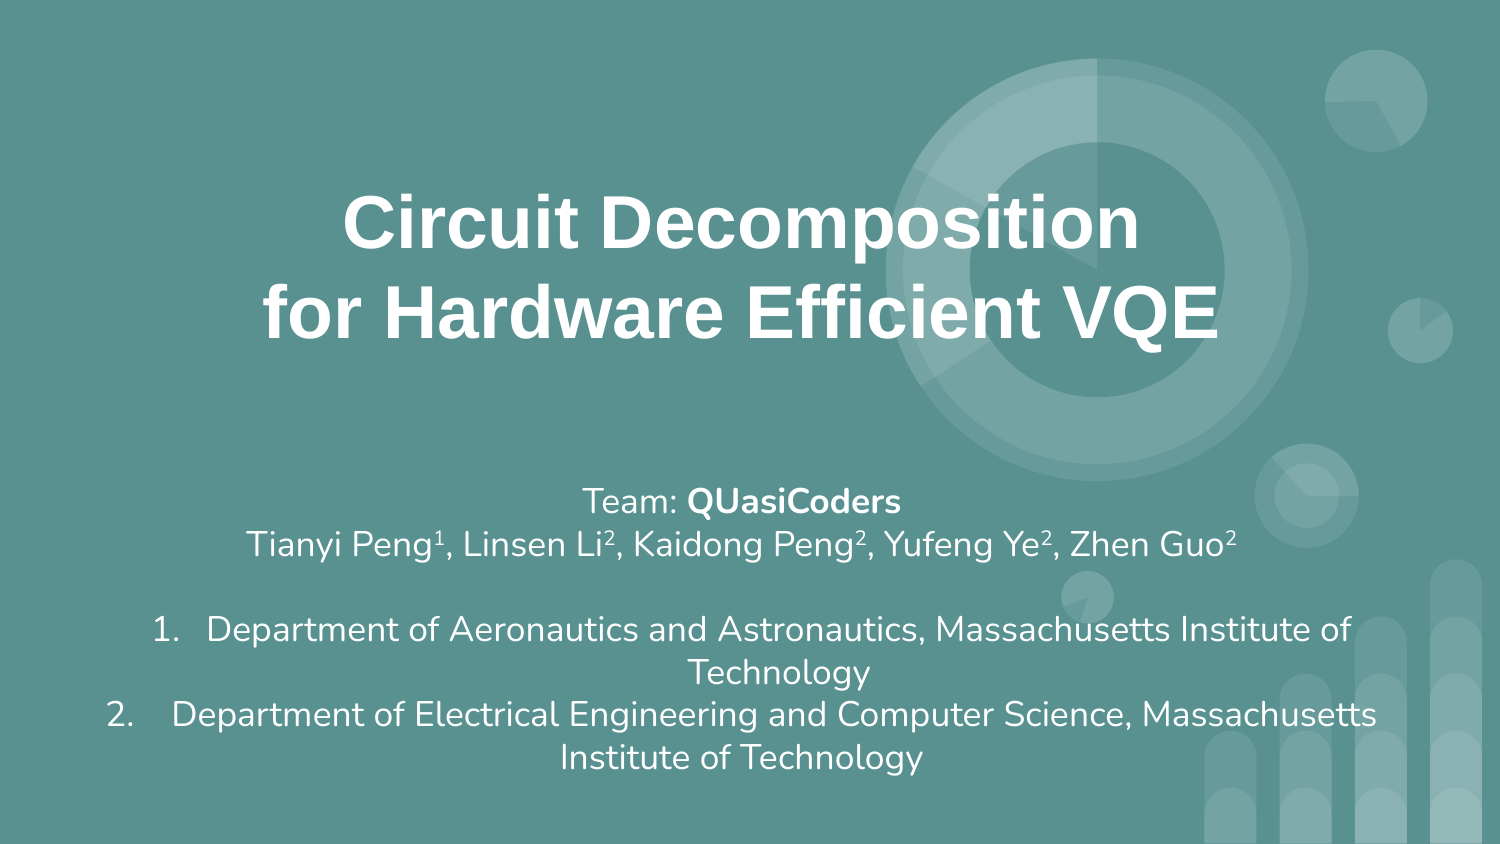

# Circuit Decomposition
for Hardware Efficient VQE
Team: QUasiCoders
Tianyi Peng1, Linsen Li2, Kaidong Peng2, Yufeng Ye2, Zhen Guo2

Department of Aeronautics and Astronautics, Massachusetts Institute of Technology
2.    Department of Electrical Engineering and Computer Science, Massachusetts Institute of Technology